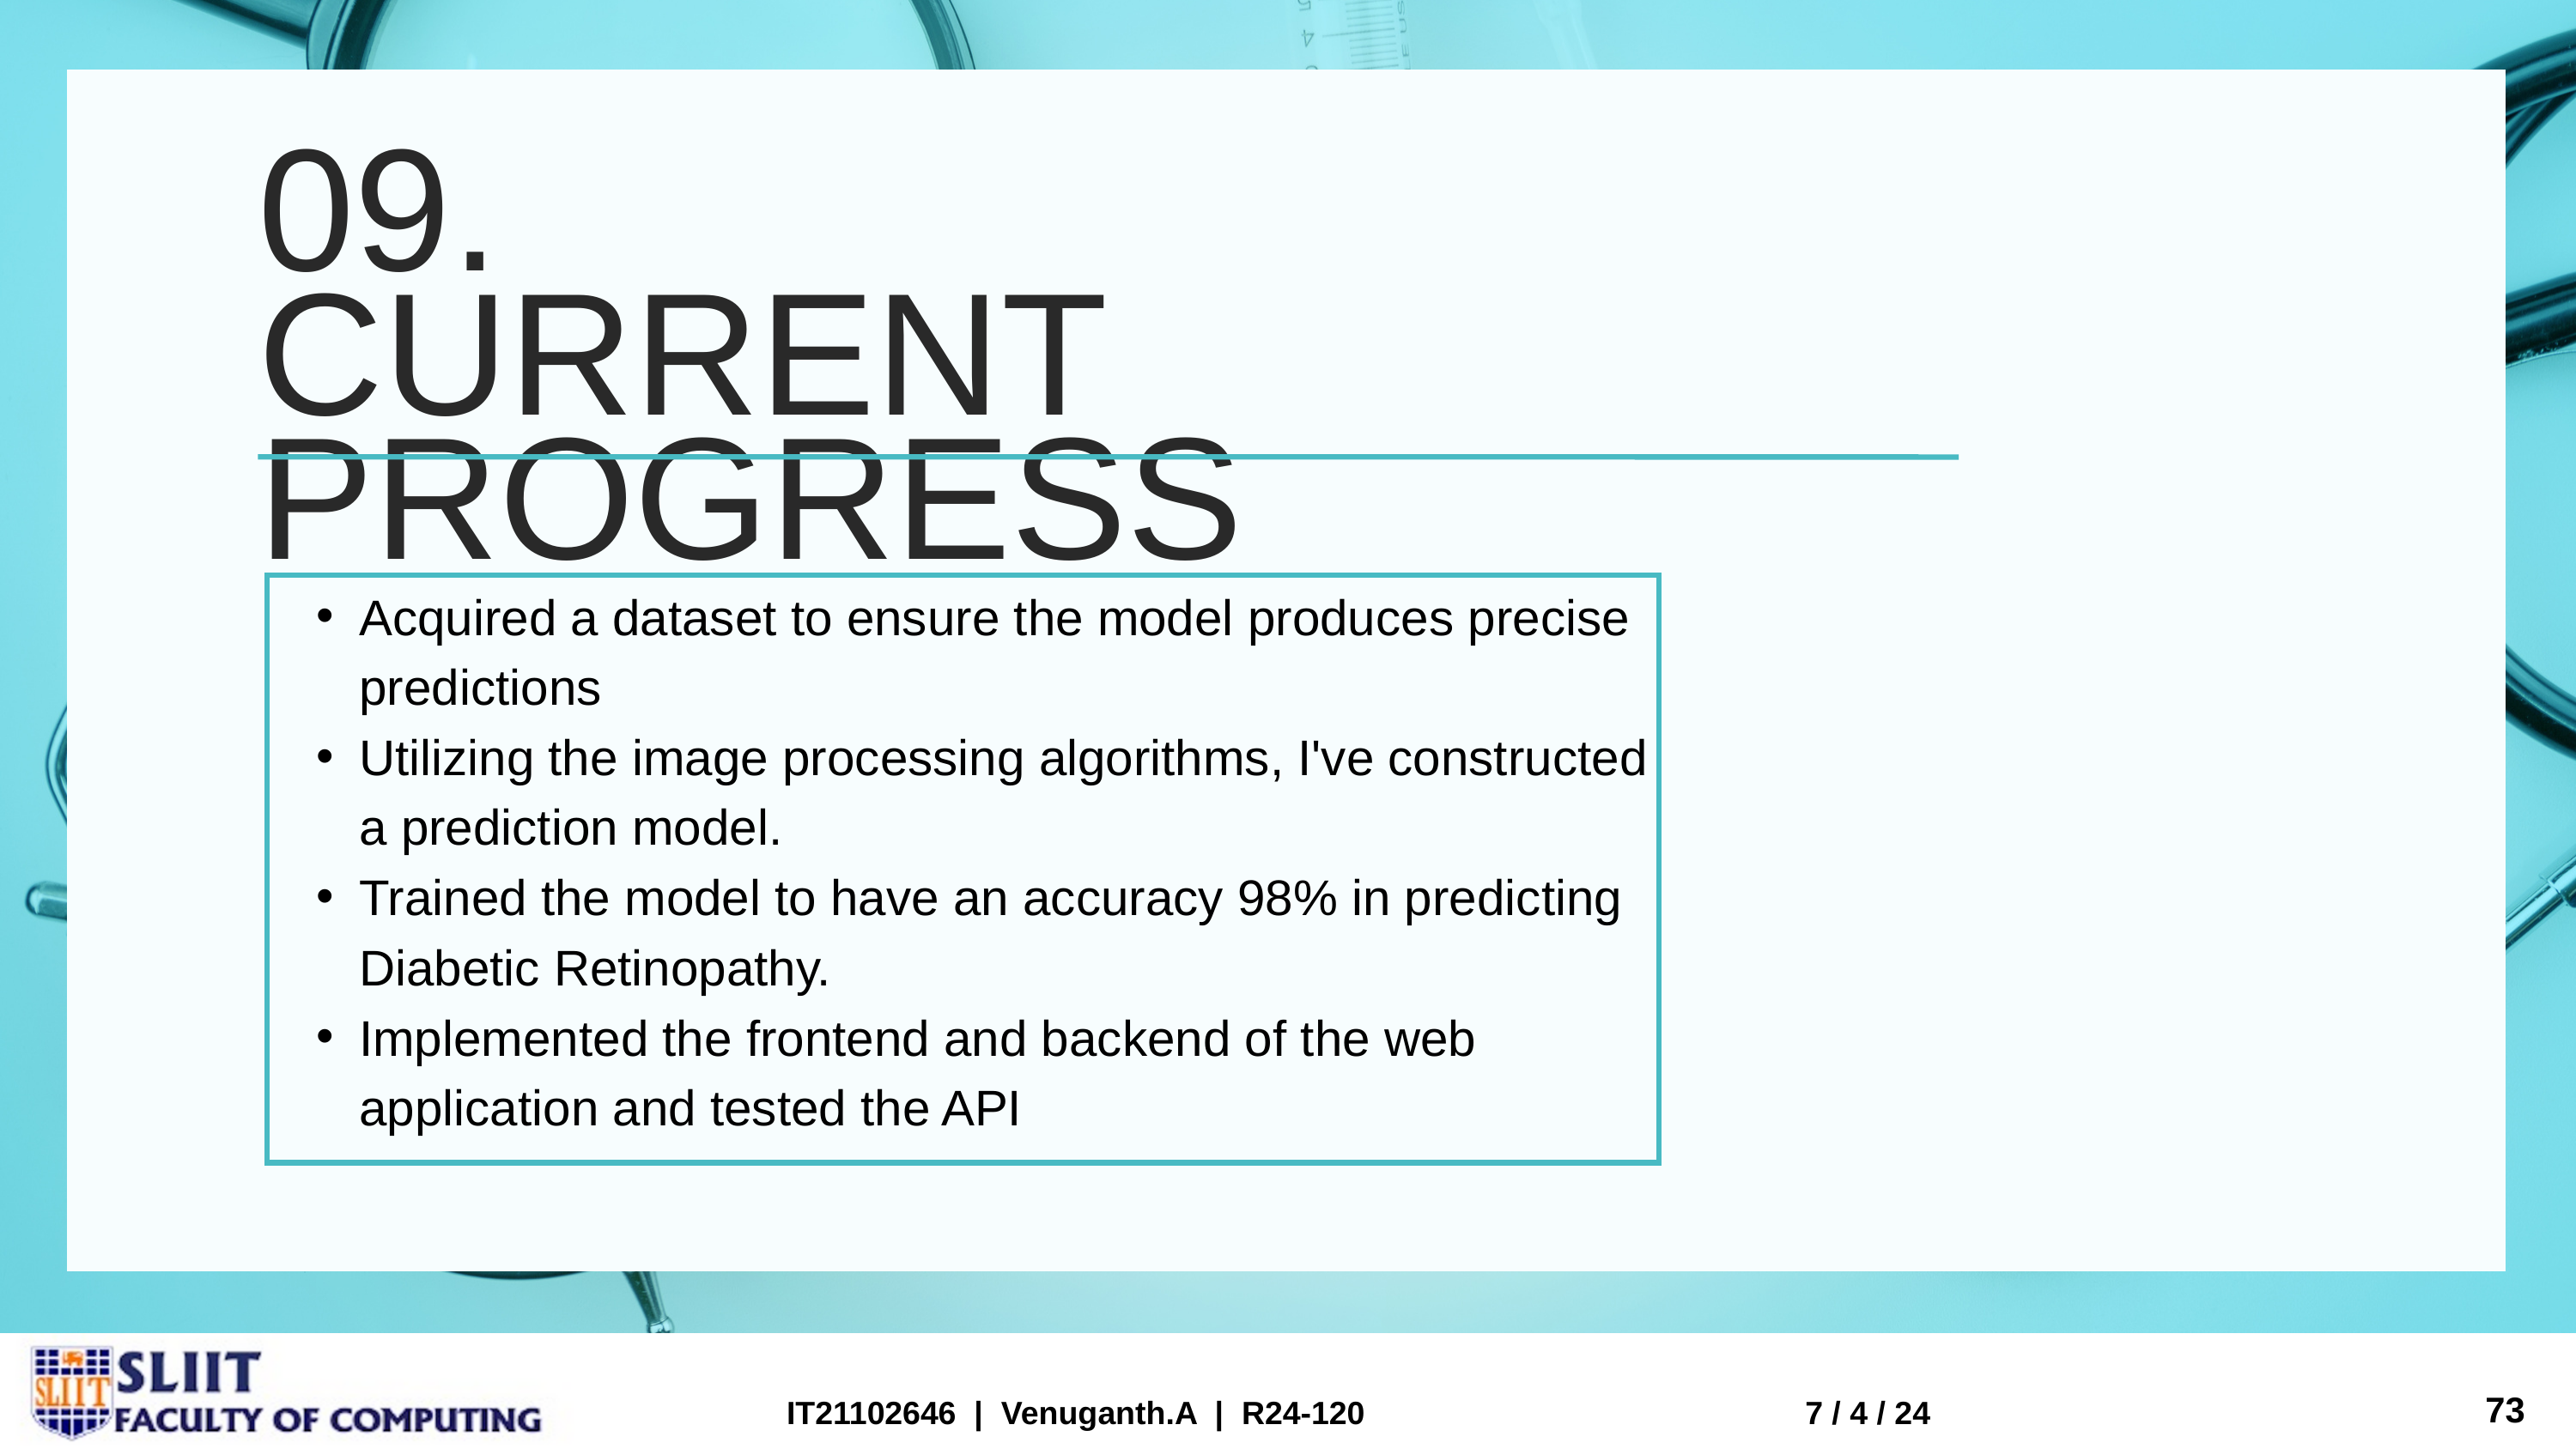

09.
CURRENT PROGRESS

Acquired a dataset to ensure the model produces precise predictions
Utilizing the image processing algorithms, I've constructed a prediction model.
Trained the model to have an accuracy 98% in predicting Diabetic Retinopathy.
Implemented the frontend and backend of the web application and tested the API

73
IT21102646  |  Venuganth.A  |  R24-120
7 / 4 / 24